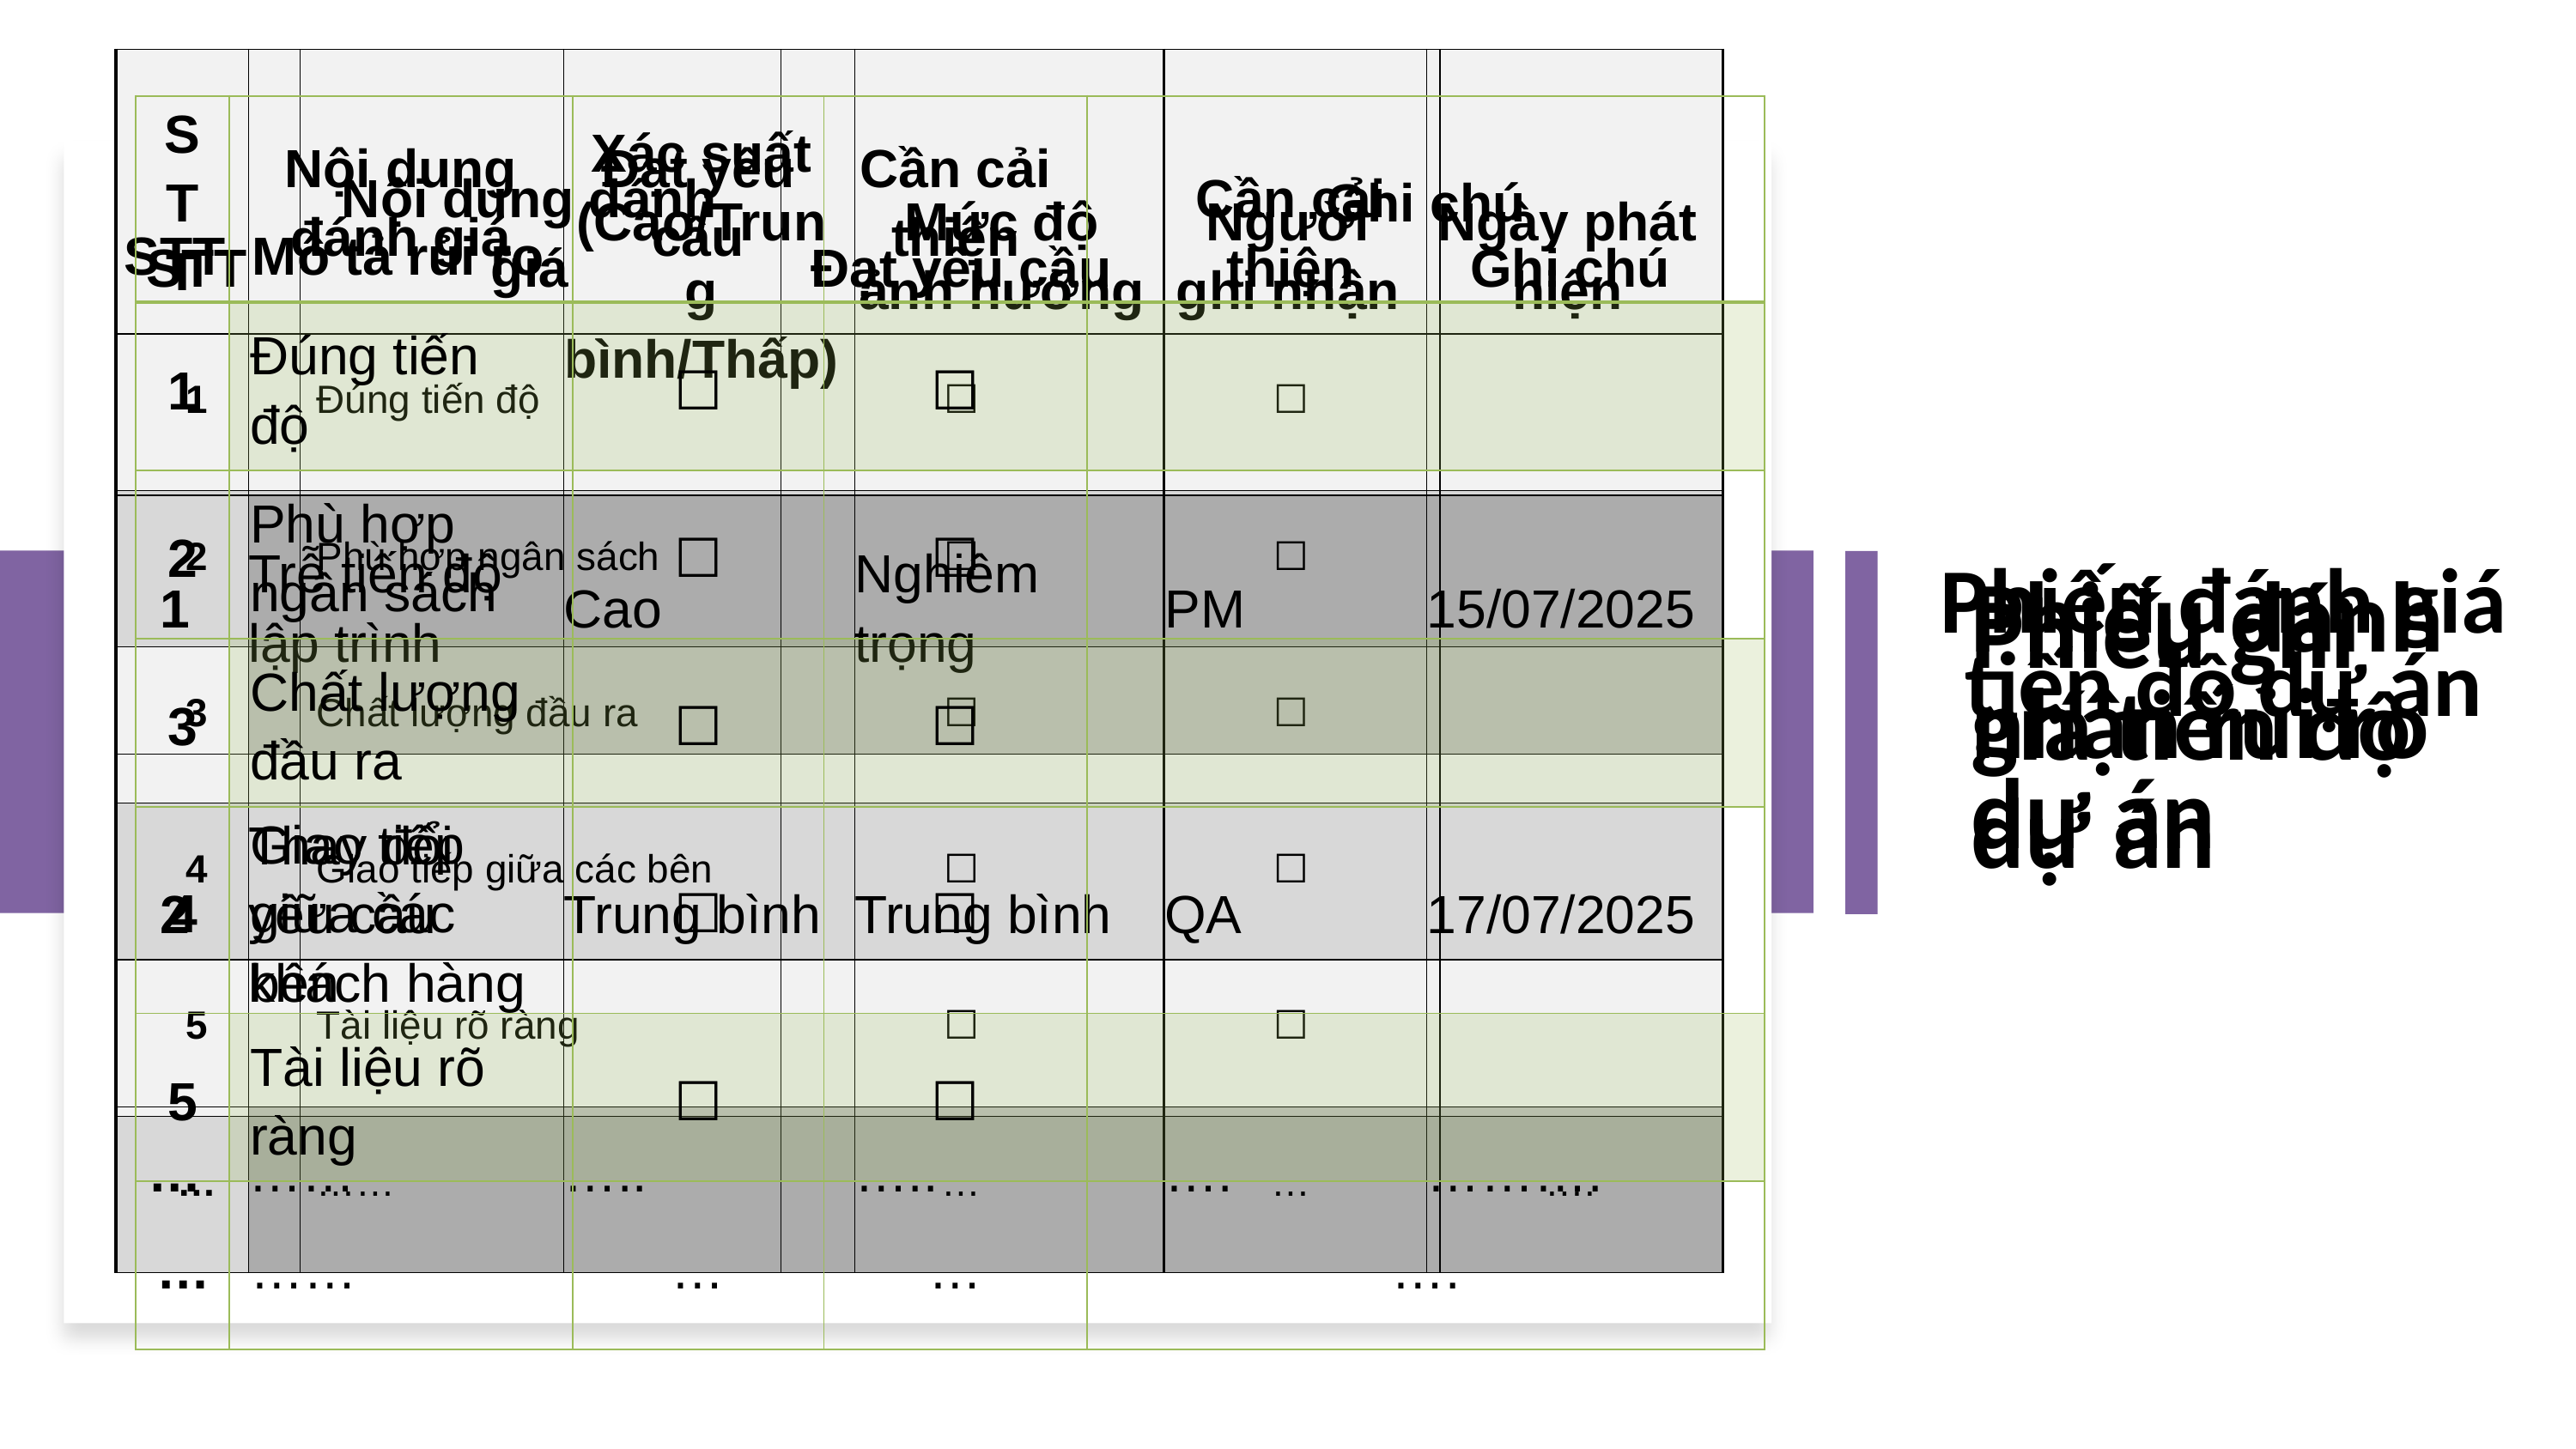

| STT | Mô tả rủi ro | Xác suất (Cao/Trung bình/Thấp) | Mức độ ảnh hưởng | Người ghi nhận | Ngày phát hiện |
| --- | --- | --- | --- | --- | --- |
| 1 | Trễ tiến độ lập trình | Cao | Nghiêm trọng | PM | 15/07/2025 |
| 2 | Thay đổi yêu cầu khách hàng | Trung bình | Trung bình | QA | 17/07/2025 |
| … | …… | ….. | ….. | …. | ………. |
| STT | Nội dung đánh giá | Đạt yêu cầu | Cần cải thiện | Ghi chú |
| --- | --- | --- | --- | --- |
| 1 | Đúng tiến độ | ☐ | ☐ |  |
| 2 | Phù hợp ngân sách | ☐ | ☐ |  |
| 3 | Chất lượng đầu ra | ☐ | ☐ |  |
| 4 | Giao tiếp giữa các bên | ☐ | ☐ |  |
| 5 | Tài liệu rõ ràng | ☐ | ☐ |  |
| … | …… | … | … | …. |
| STT | Nội dung đánh giá | Đạt yêu cầu | Cần cải thiện | Ghi chú |
| --- | --- | --- | --- | --- |
| 1 | Đúng tiến độ | ☐ | ☐ |  |
| 2 | Phù hợp ngân sách | ☐ | ☐ |  |
| 3 | Chất lượng đầu ra | ☐ | ☐ |  |
| 4 | Giao tiếp giữa các bên | ☐ | ☐ |  |
| 5 | Tài liệu rõ ràng | ☐ | ☐ |  |
| … | …… | … | … | …. |

Phiếu đánh giá tiến độ dự án
Phiếu ghi nhận rủi ro dự án
Phiếu đánh giá tiến độ dự án